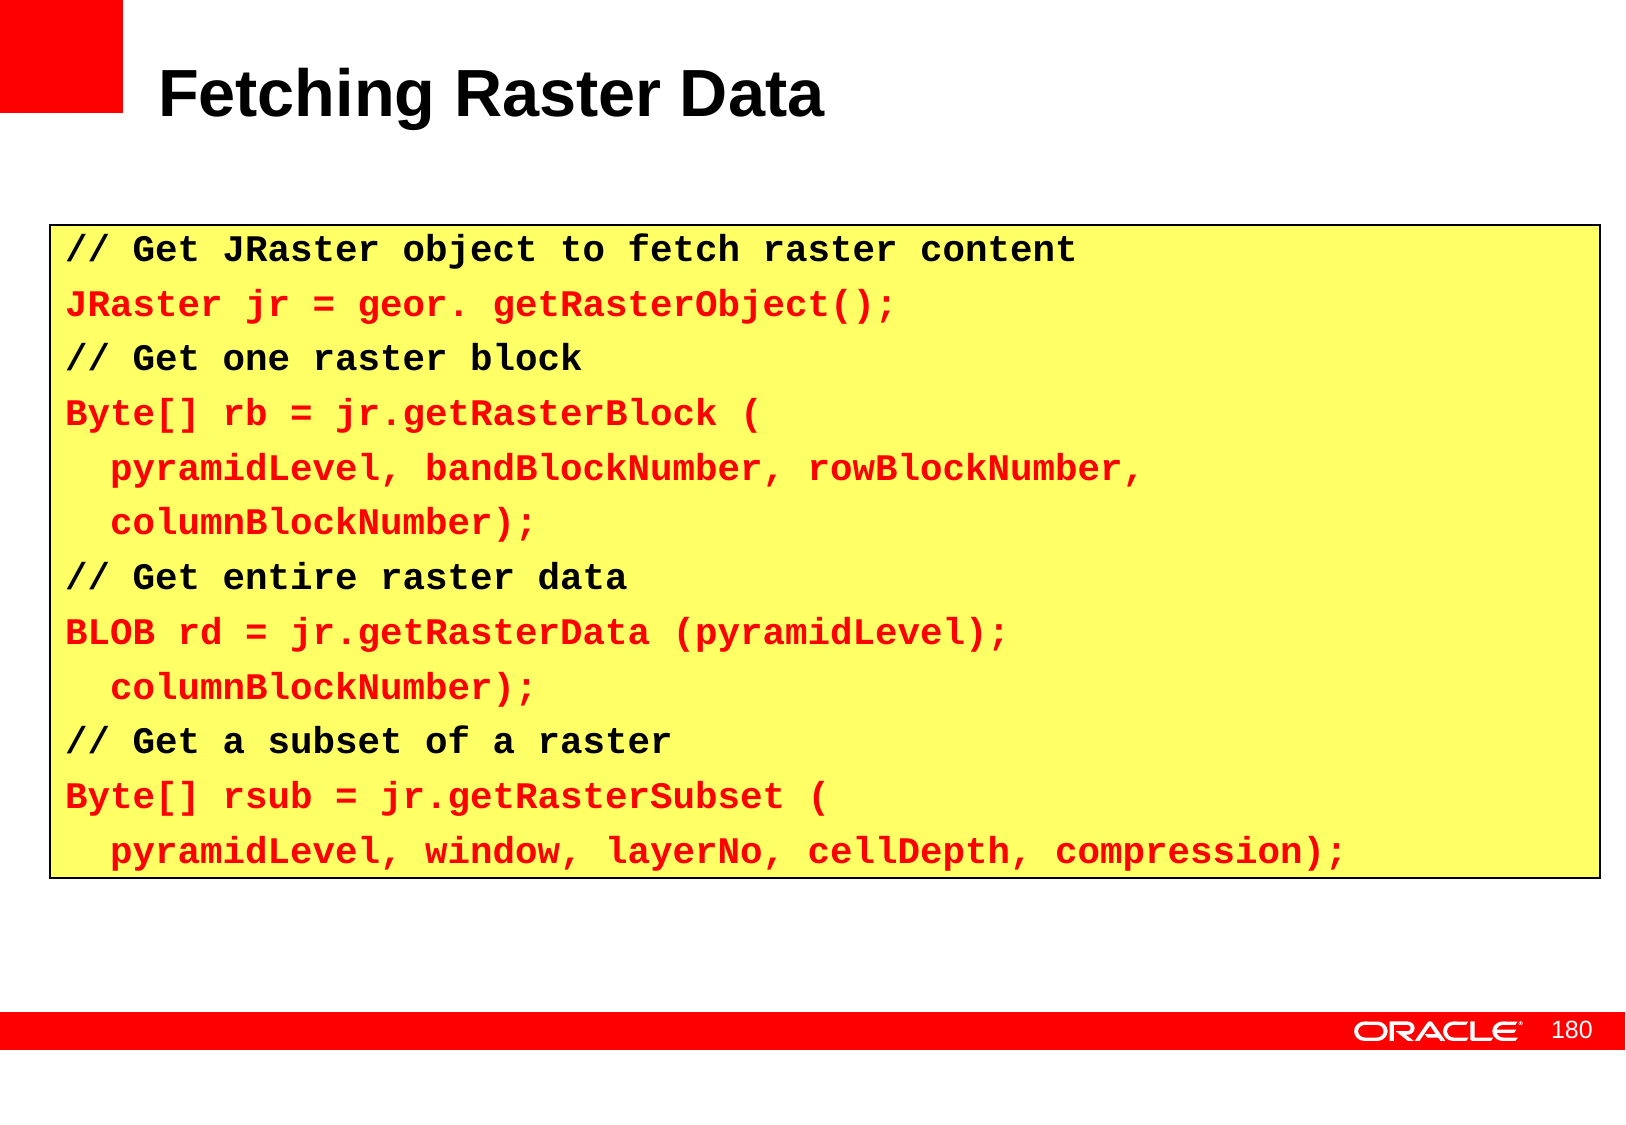

# Fetching Raster Data
// Get JRaster object to fetch raster content
JRaster jr = geor. getRasterObject();
// Get one raster block
Byte[] rb = jr.getRasterBlock (
  pyramidLevel, bandBlockNumber, rowBlockNumber,
  columnBlockNumber);
// Get entire raster data
BLOB rd = jr.getRasterData (pyramidLevel);
  columnBlockNumber);
// Get a subset of a raster
Byte[] rsub = jr.getRasterSubset (
  pyramidLevel, window, layerNo, cellDepth, compression);